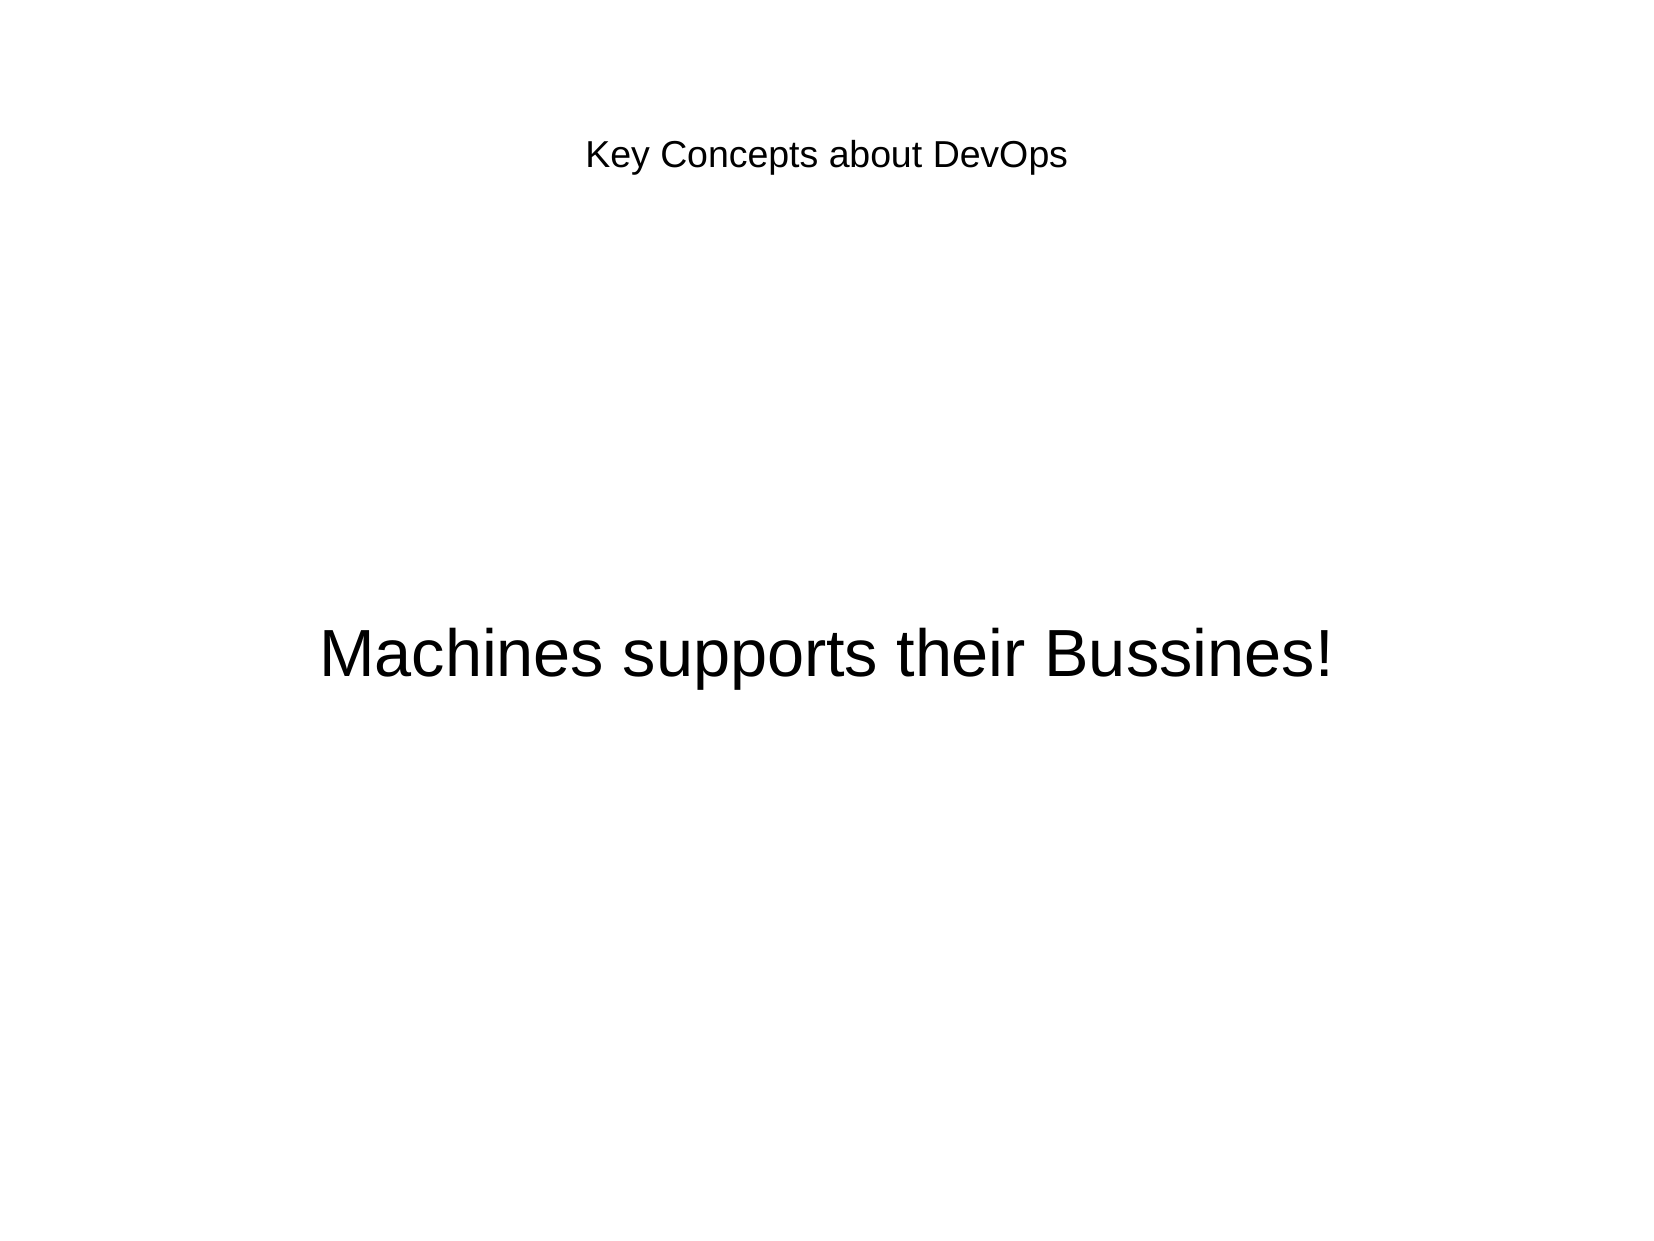

Key Concepts about DevOps
Machines supports their Bussines!